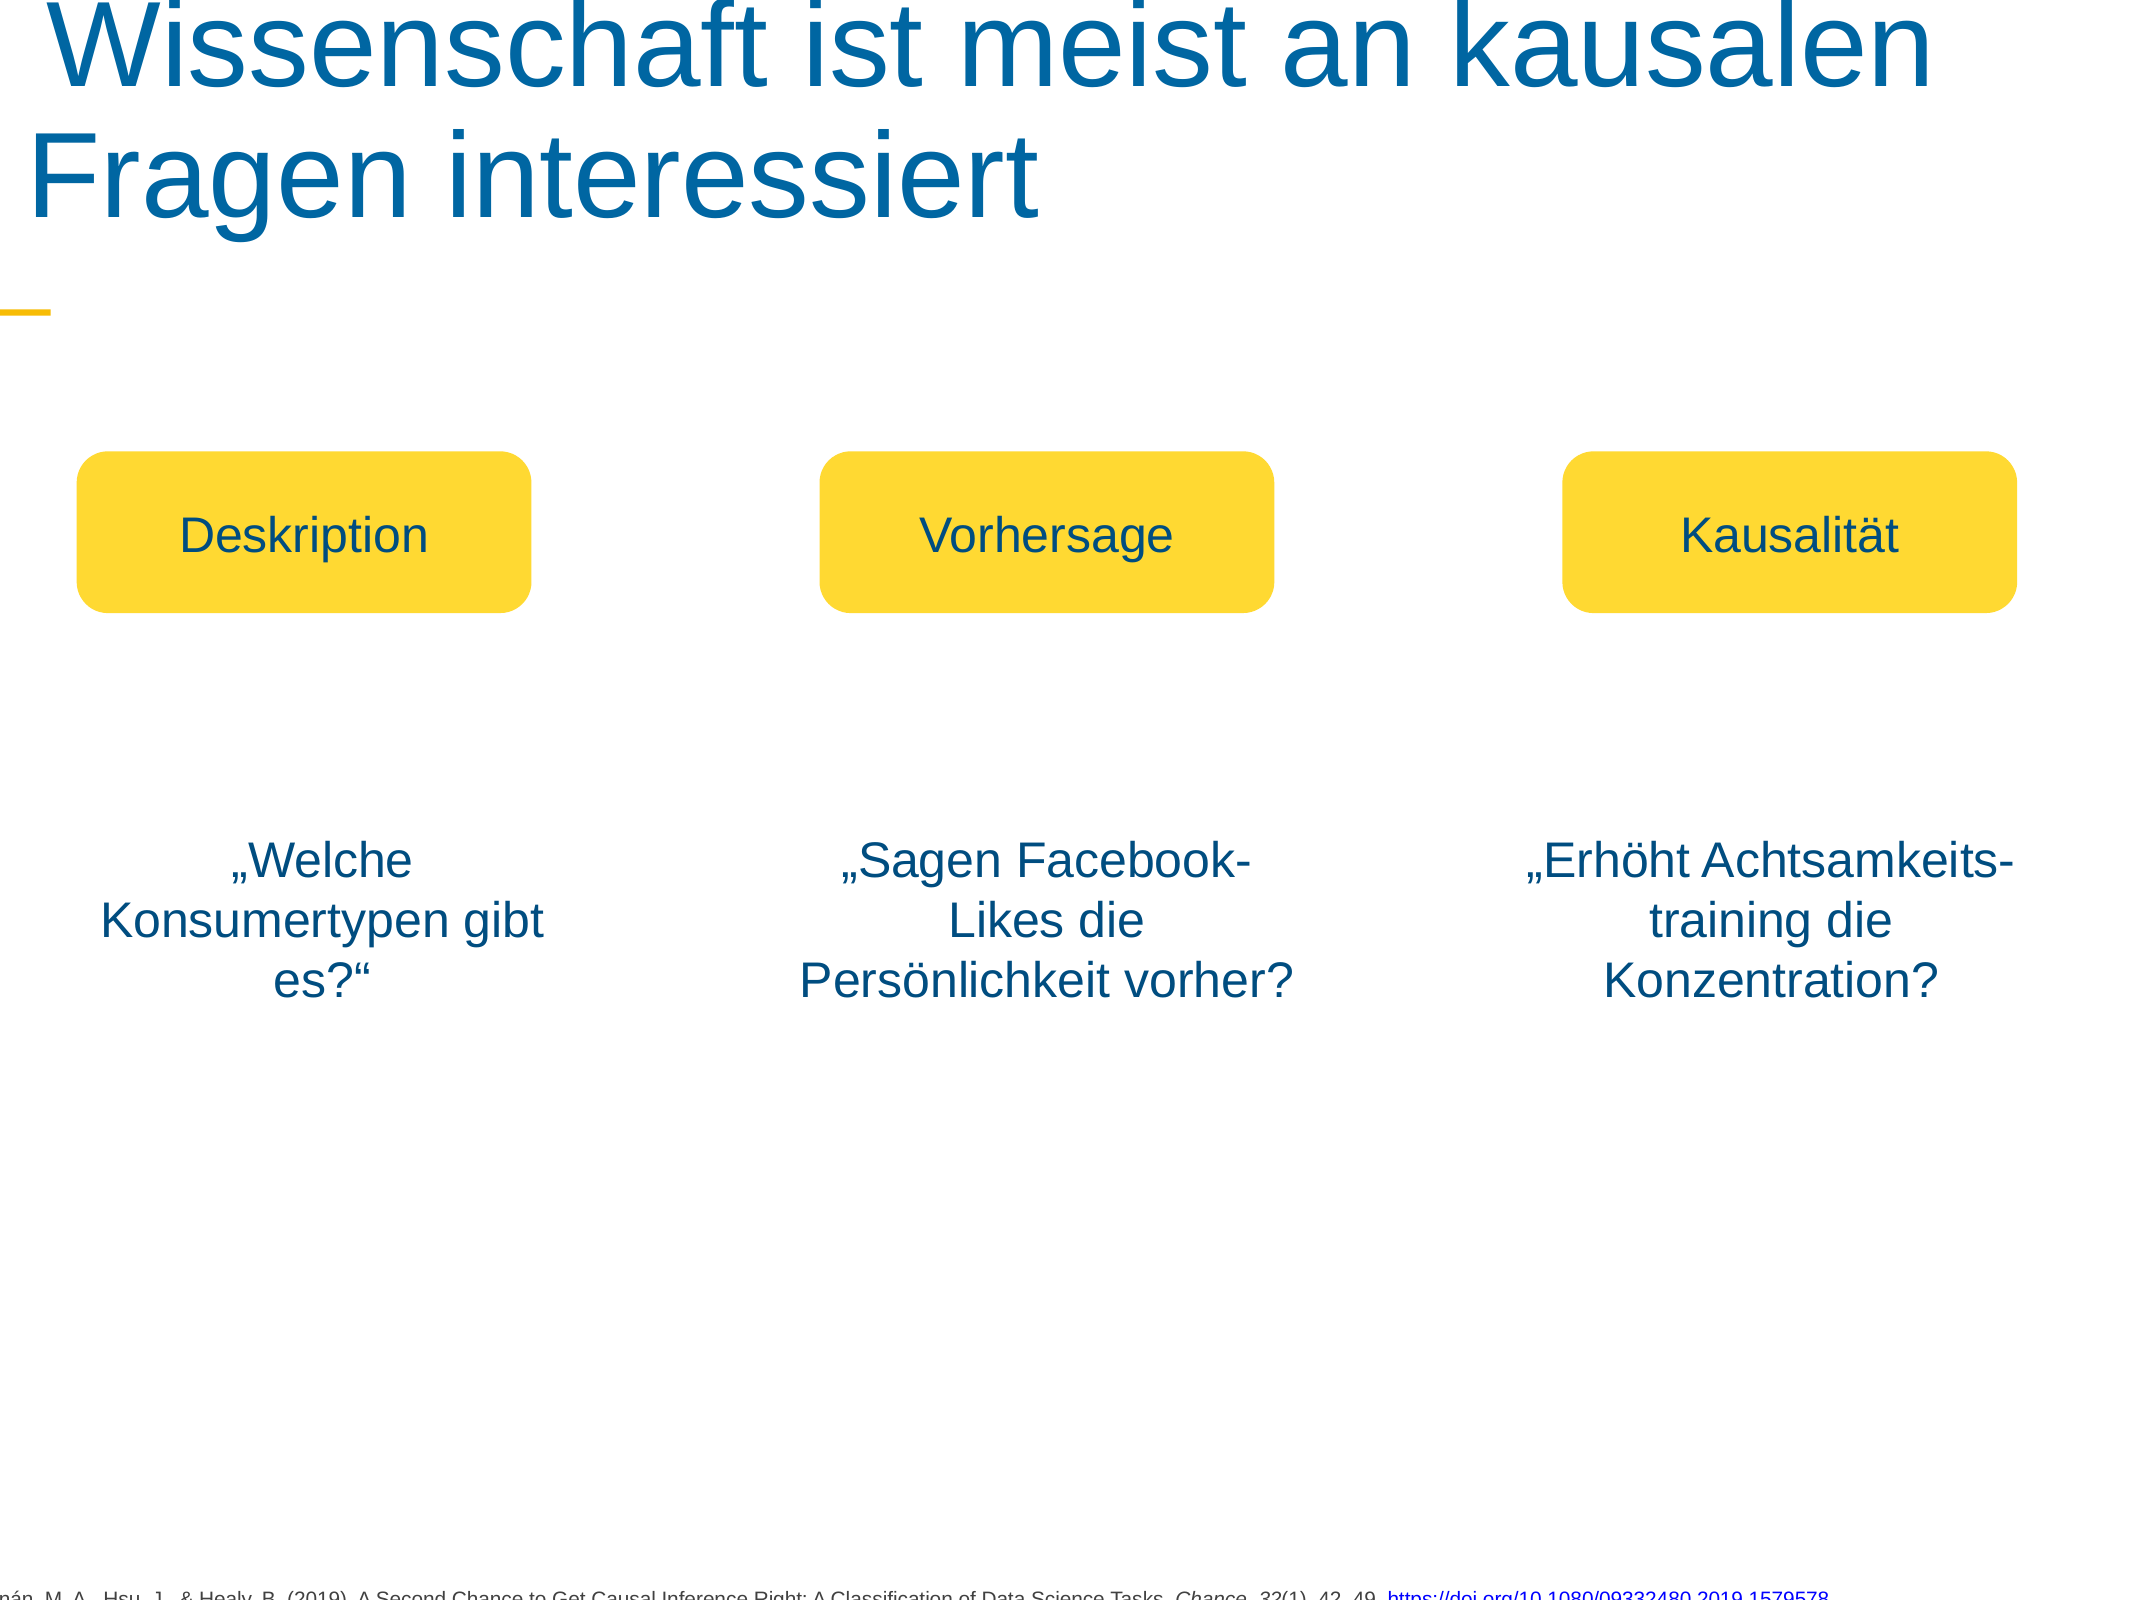

Wissenschaft ist meist an kausalen Fragen interessiert
Deskription
Vorhersage
Kausalität
„Welche Konsumertypen gibt es?“
„Sagen Facebook-Likes die Persönlichkeit vorher?
„Erhöht Achtsamkeits-training die Konzentration?
92
Hernán, M. A., Hsu, J., & Healy, B. (2019). A Second Chance to Get Causal Inference Right: A Classification of Data Science Tasks. Chance, 32(1), 42–49. https://doi.org/10.1080/09332480.2019.1579578